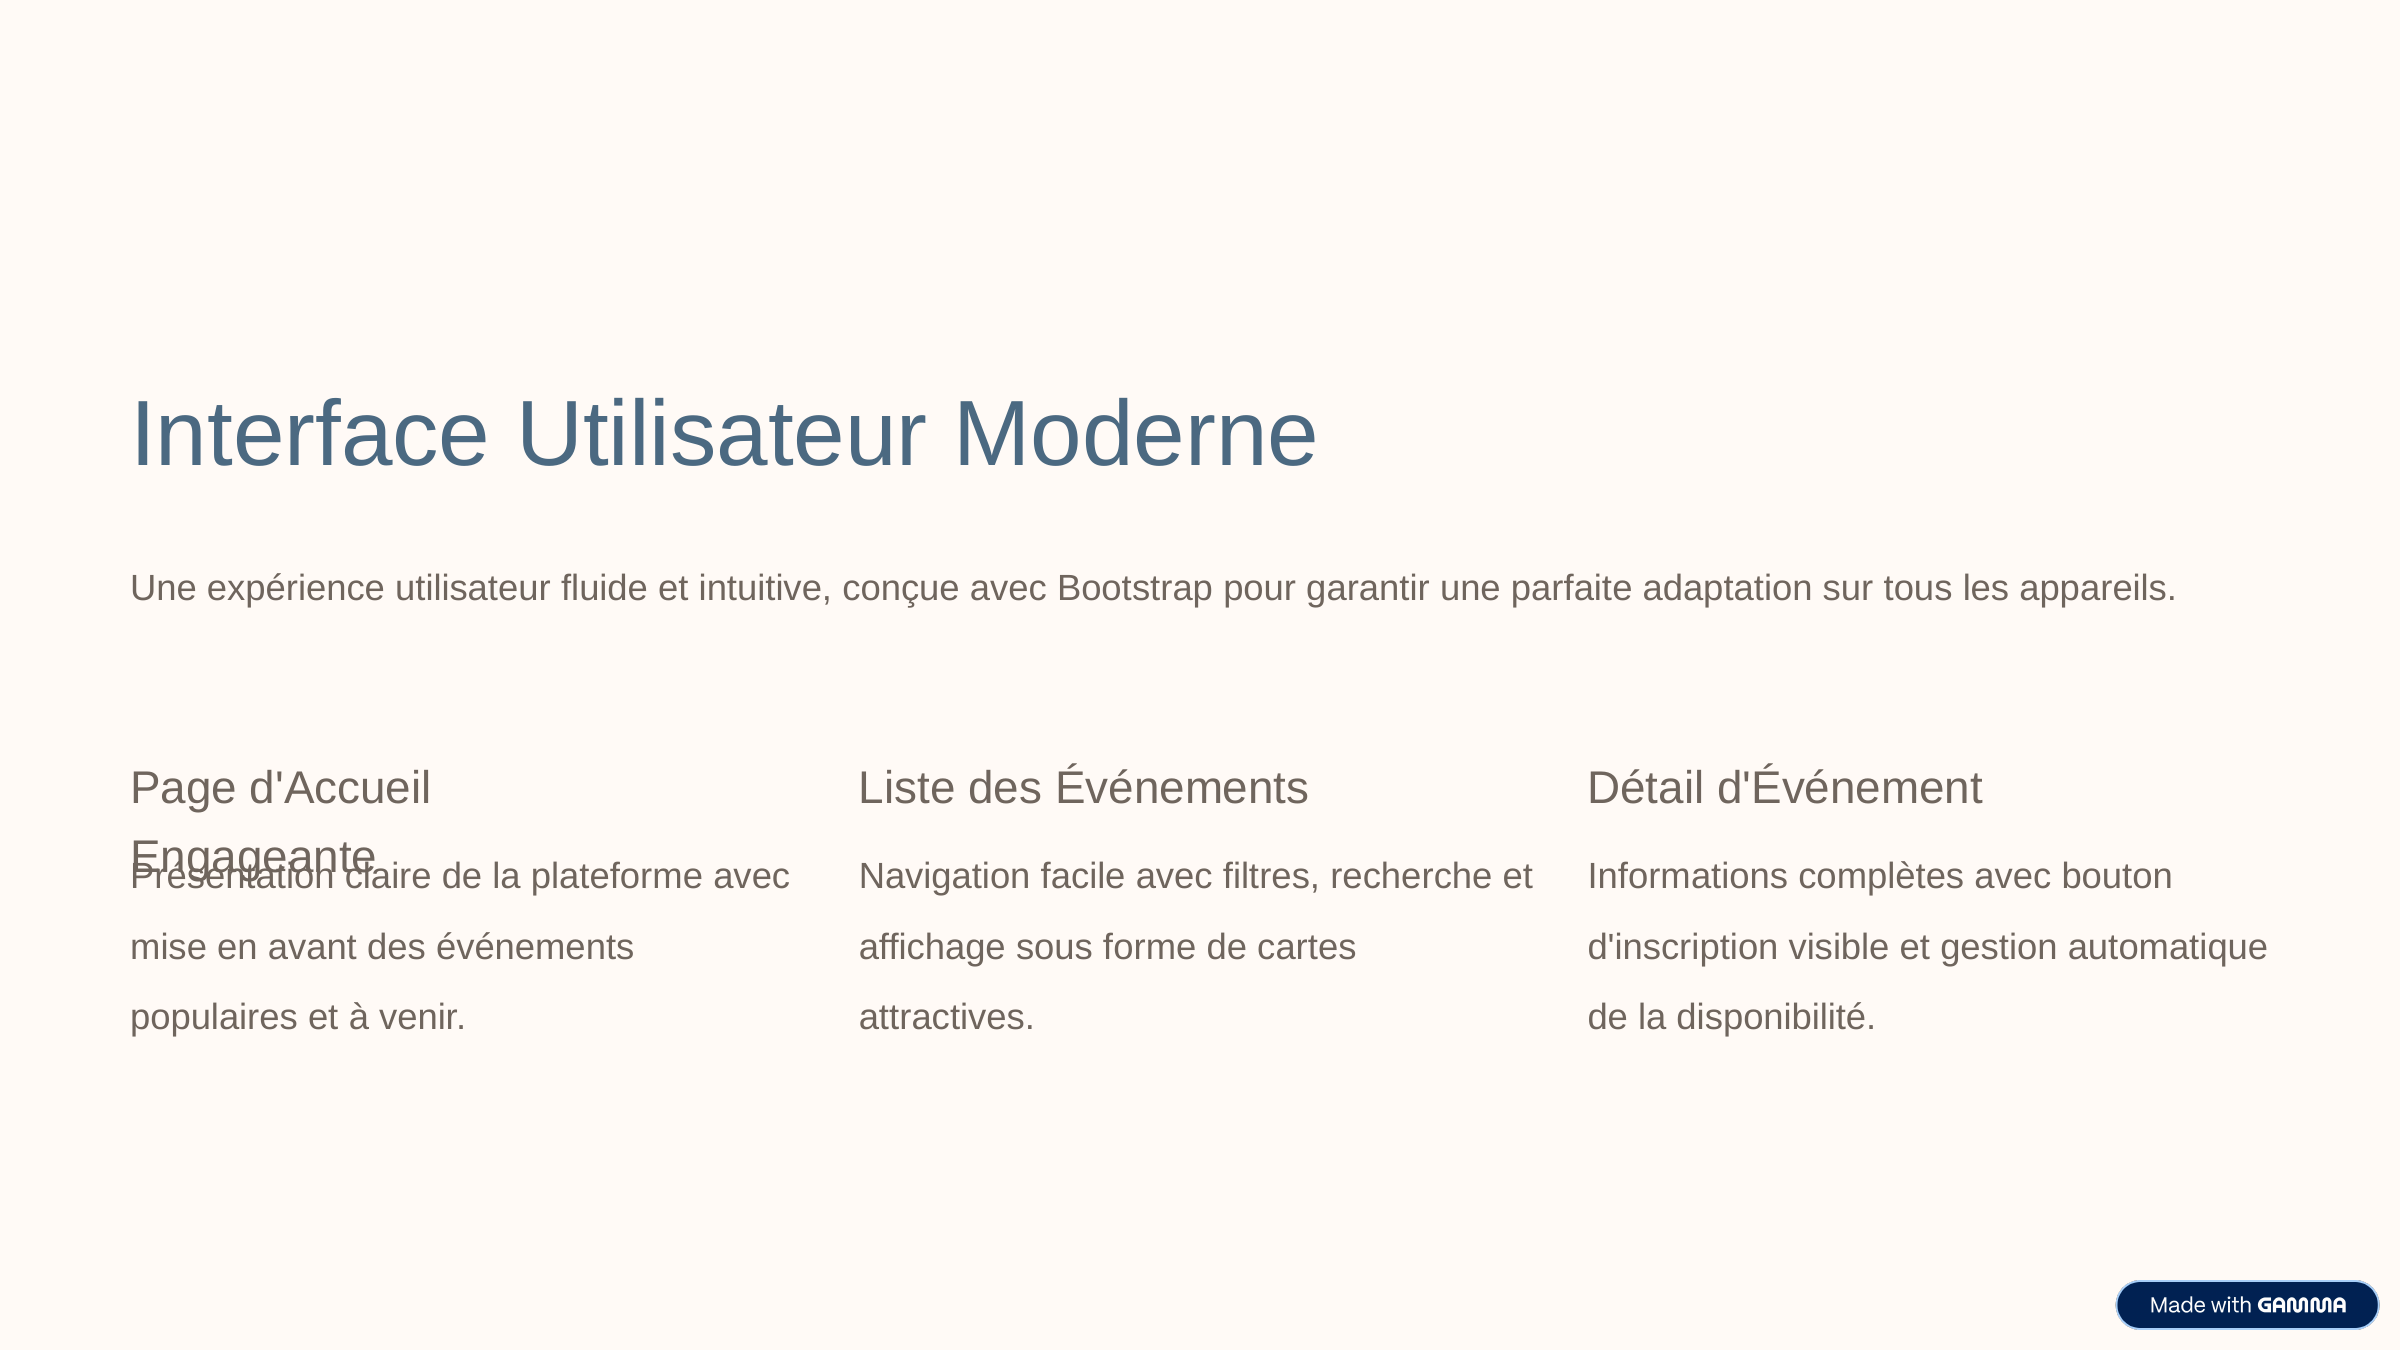

Interface Utilisateur Moderne
Une expérience utilisateur fluide et intuitive, conçue avec Bootstrap pour garantir une parfaite adaptation sur tous les appareils.
Page d'Accueil Engageante
Liste des Événements
Détail d'Événement
Présentation claire de la plateforme avec mise en avant des événements populaires et à venir.
Navigation facile avec filtres, recherche et affichage sous forme de cartes attractives.
Informations complètes avec bouton d'inscription visible et gestion automatique de la disponibilité.